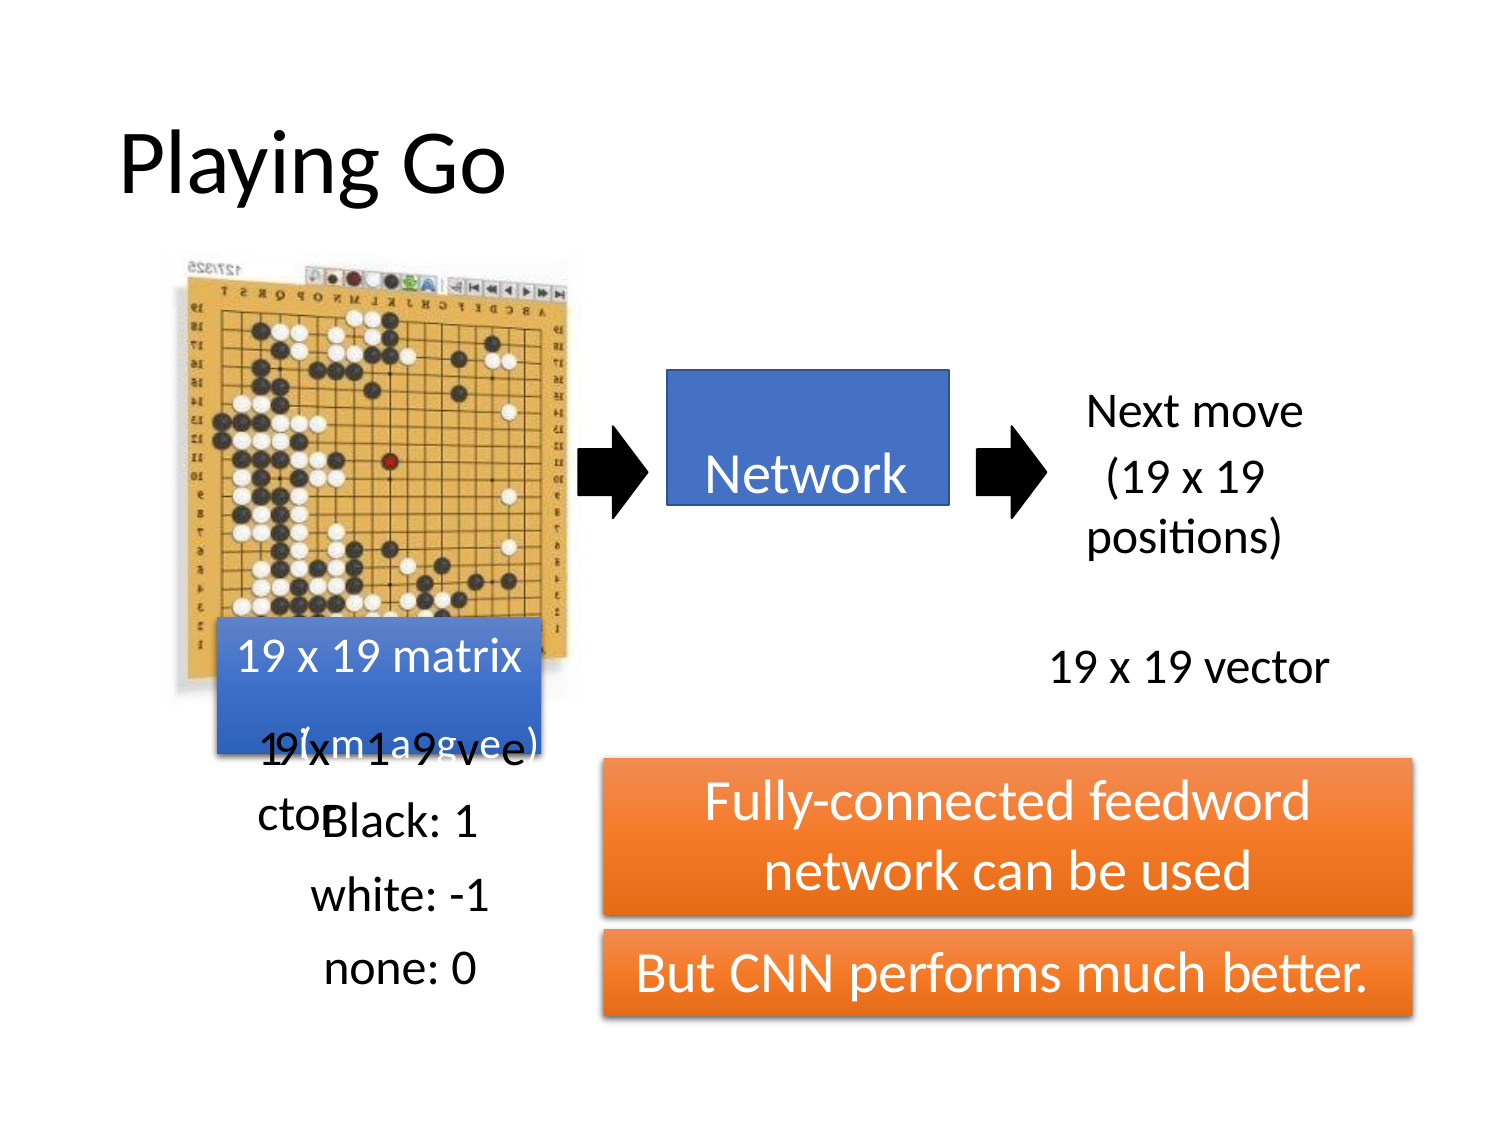

# Playing Go

Network
Next move  (19 x 19
positions)

19 x 19 matrix
19 x 19 vector
19(ixm1a9gvee) ctor

Fully-connected feedword
network can be used
Black: 1
white: -1
none: 0

But CNN performs much better.